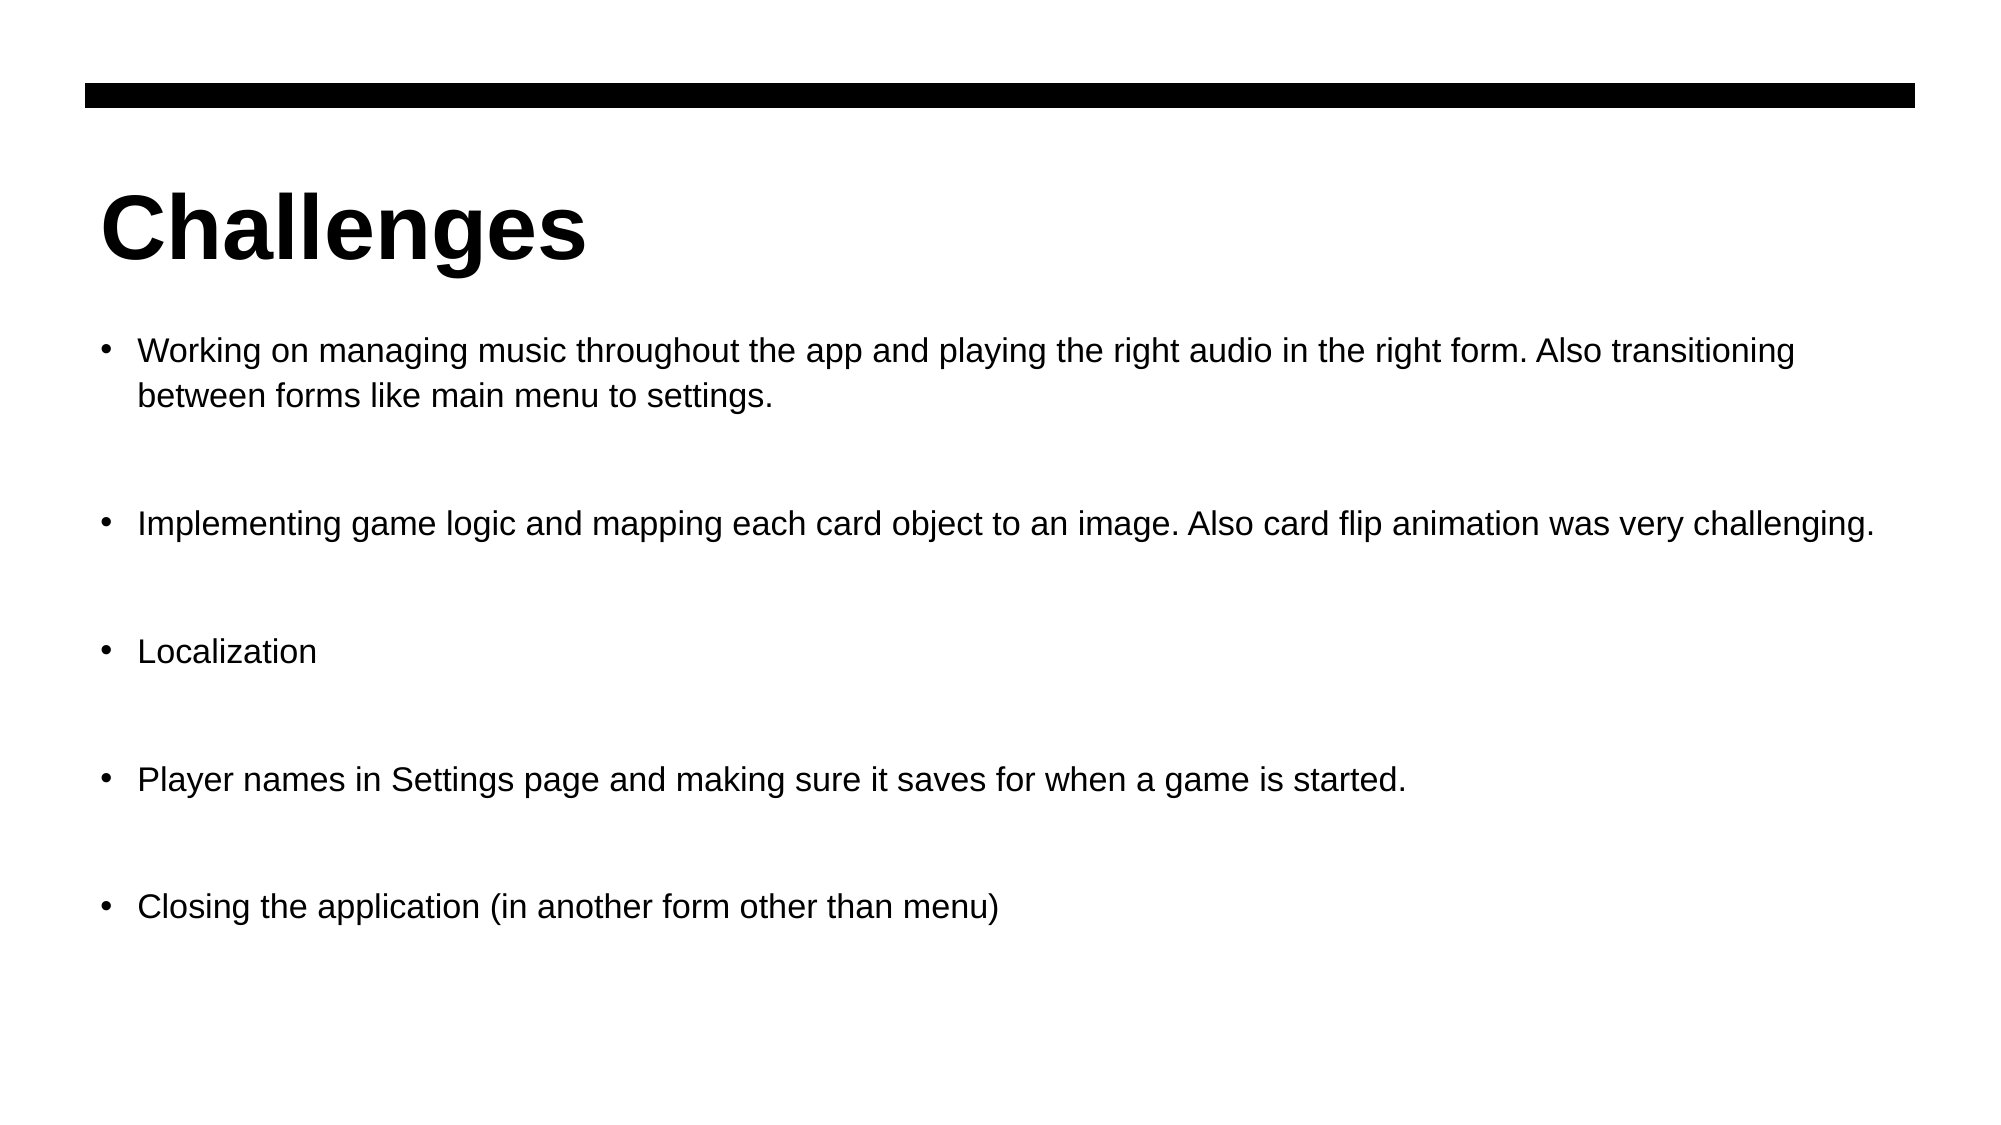

# Challenges
Working on managing music throughout the app and playing the right audio in the right form. Also transitioning between forms like main menu to settings.

Implementing game logic and mapping each card object to an image. Also card flip animation was very challenging.

Localization

Player names in Settings page and making sure it saves for when a game is started.

Closing the application (in another form other than menu)